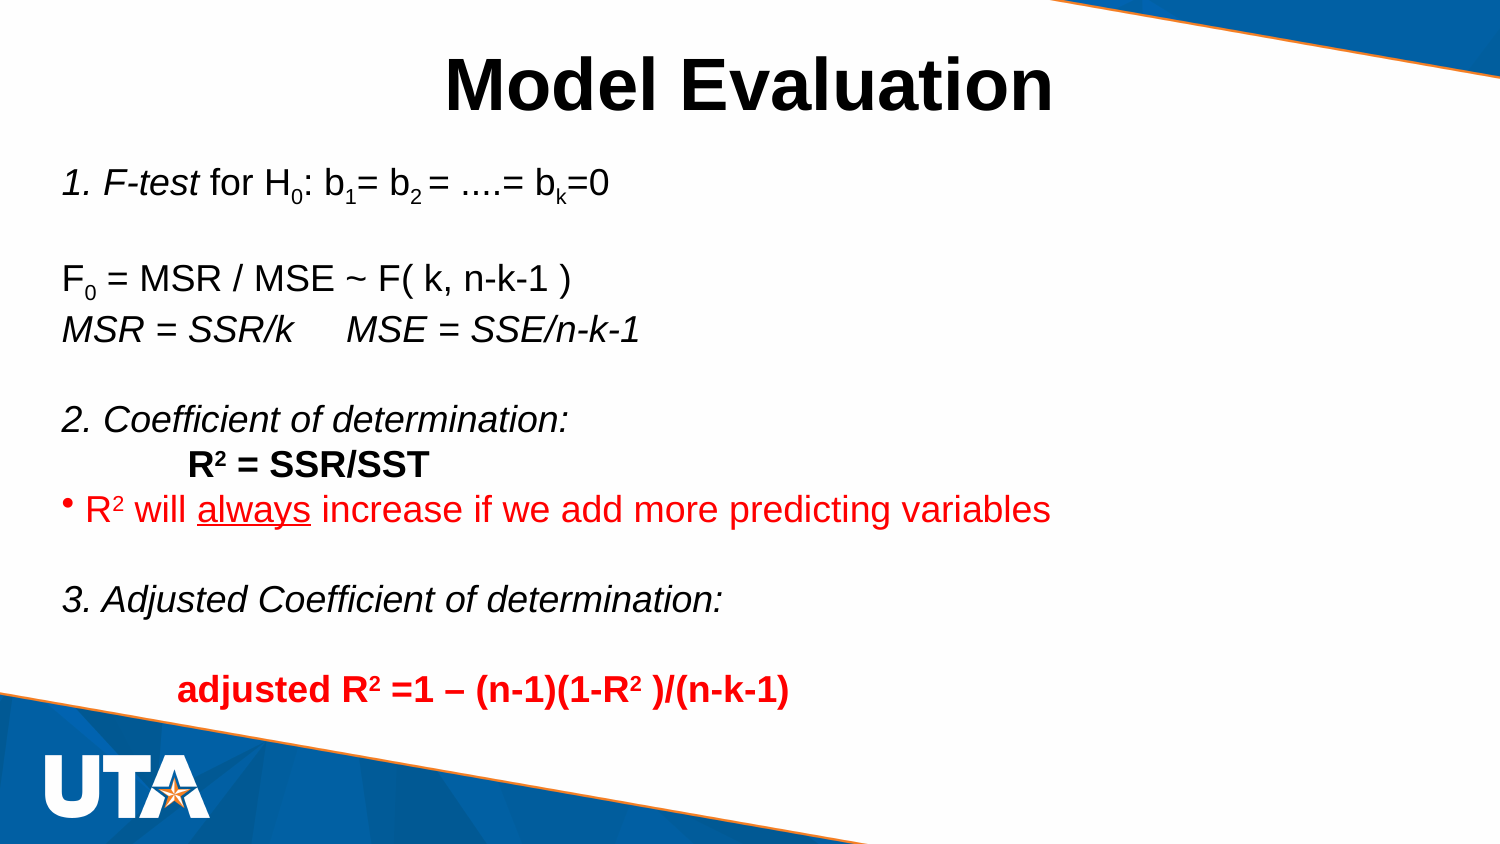

# Model Evaluation
1. F-test for H0: b1= b2 = ....= bk=0

F0 = MSR / MSE ~ F( k, n-k-1 )
MSR = SSR/k     MSE = SSE/n-k-1

2. Coefficient of determination:
            R2 = SSR/SST
 R2 will always increase if we add more predicting variables

3. Adjusted Coefficient of determination:

           adjusted R2 =1 – (n-1)(1-R2 )/(n-k-1)